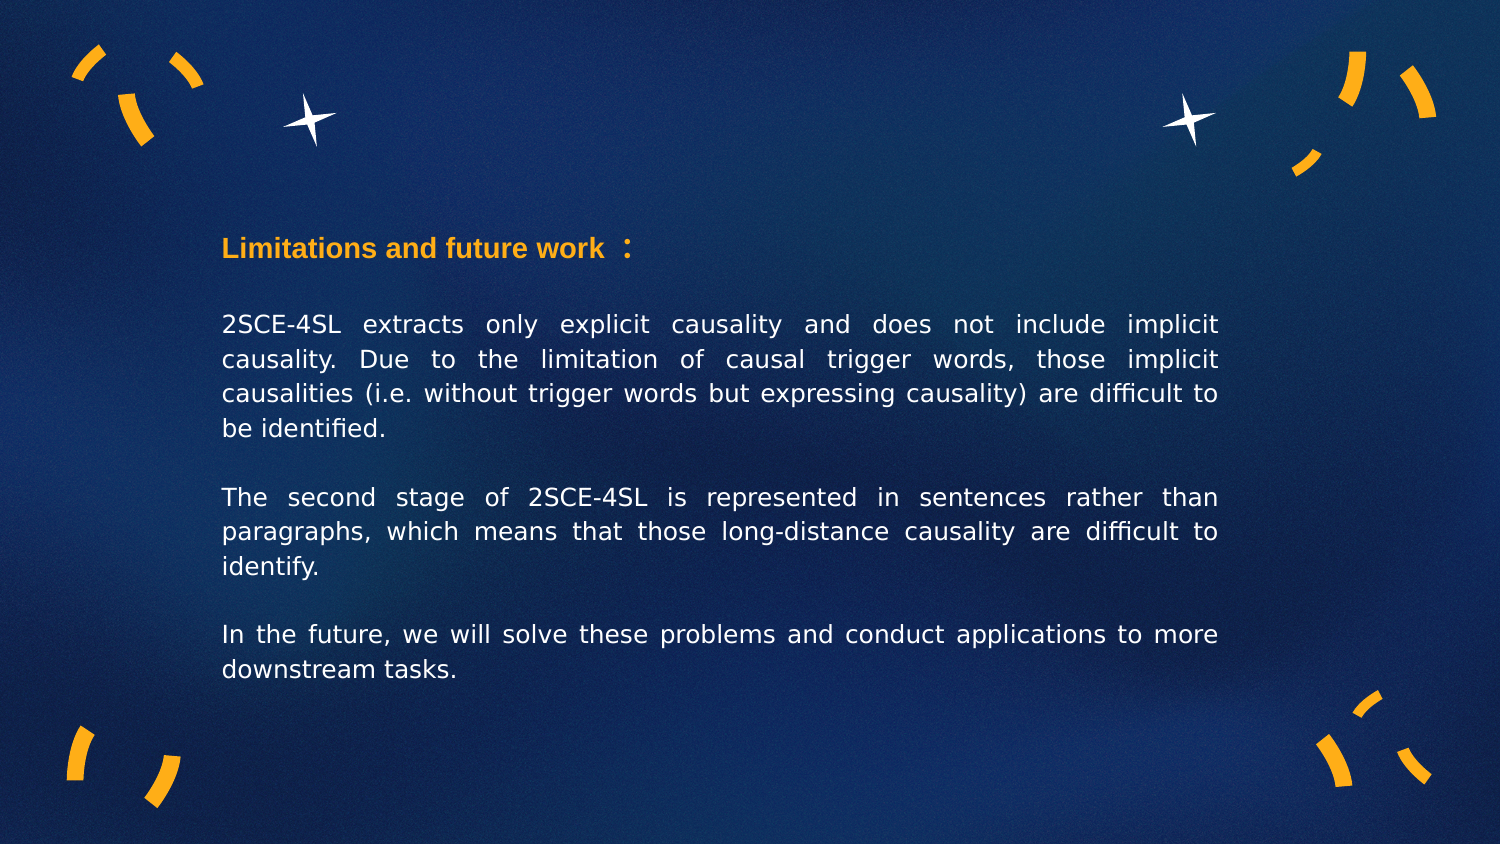

Limitations and future work ：

2SCE-4SL extracts only explicit causality and does not include implicit causality. Due to the limitation of causal trigger words, those implicit causalities (i.e. without trigger words but expressing causality) are difficult to be identified.

The second stage of 2SCE-4SL is represented in sentences rather than paragraphs, which means that those long-distance causality are difficult to identify.

In the future, we will solve these problems and conduct applications to more downstream tasks.